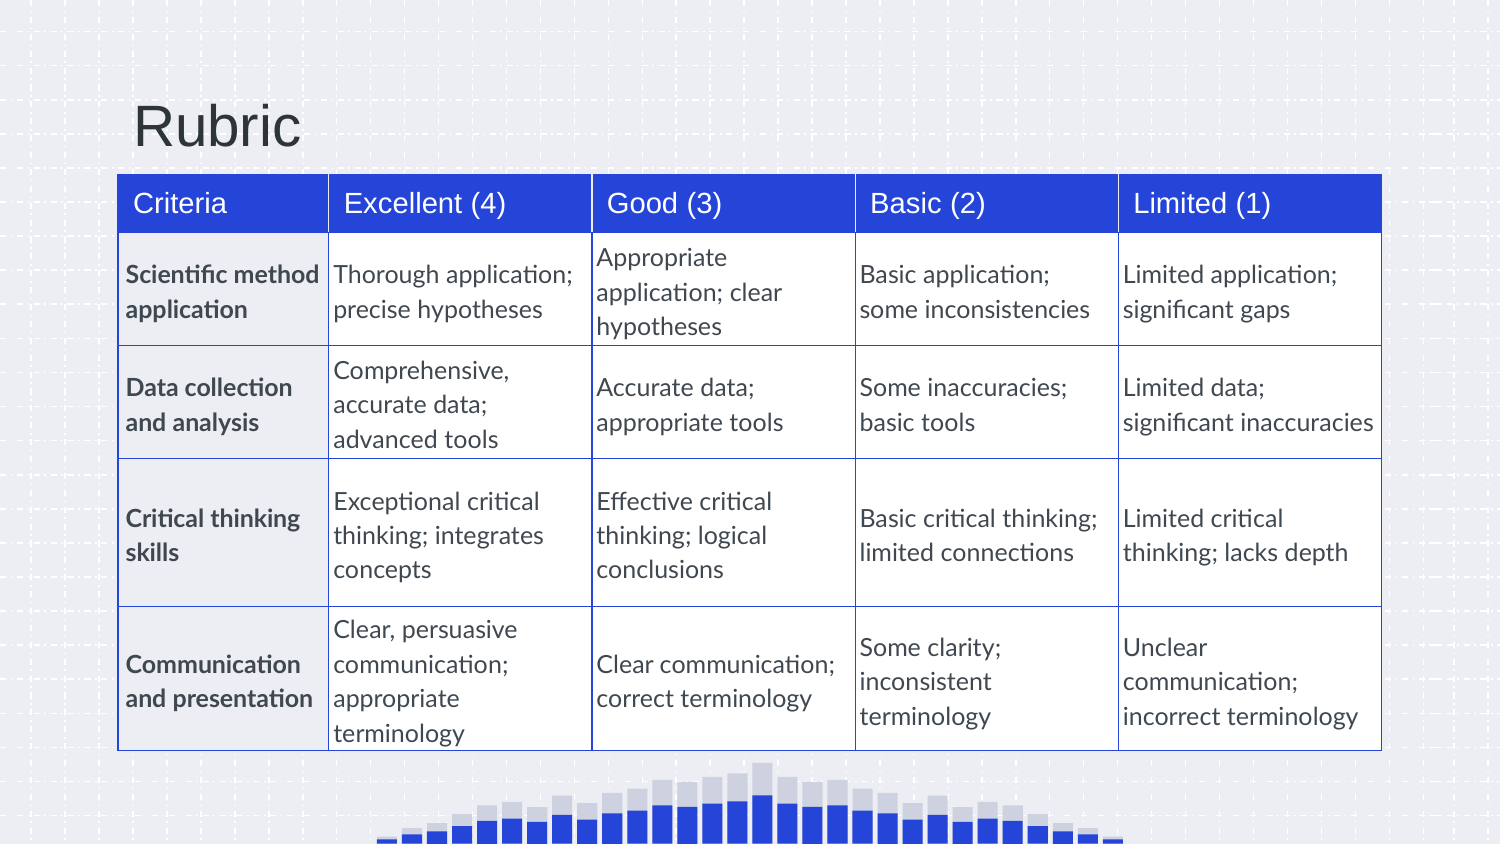

# Rubric
| Criteria | Excellent (4) | Good (3) | Basic (2) | Limited (1) |
| --- | --- | --- | --- | --- |
| Scientific method application | Thorough application; precise hypotheses | Appropriate application; clear hypotheses | Basic application; some inconsistencies | Limited application; significant gaps |
| Data collection and analysis | Comprehensive, accurate data; advanced tools | Accurate data; appropriate tools | Some inaccuracies; basic tools | Limited data; significant inaccuracies |
| Critical thinking skills | Exceptional critical thinking; integrates concepts | Effective critical thinking; logical conclusions | Basic critical thinking; limited connections | Limited critical thinking; lacks depth |
| Communication and presentation | Clear, persuasive communication; appropriate terminology | Clear communication; correct terminology | Some clarity; inconsistent terminology | Unclear communication; incorrect terminology |